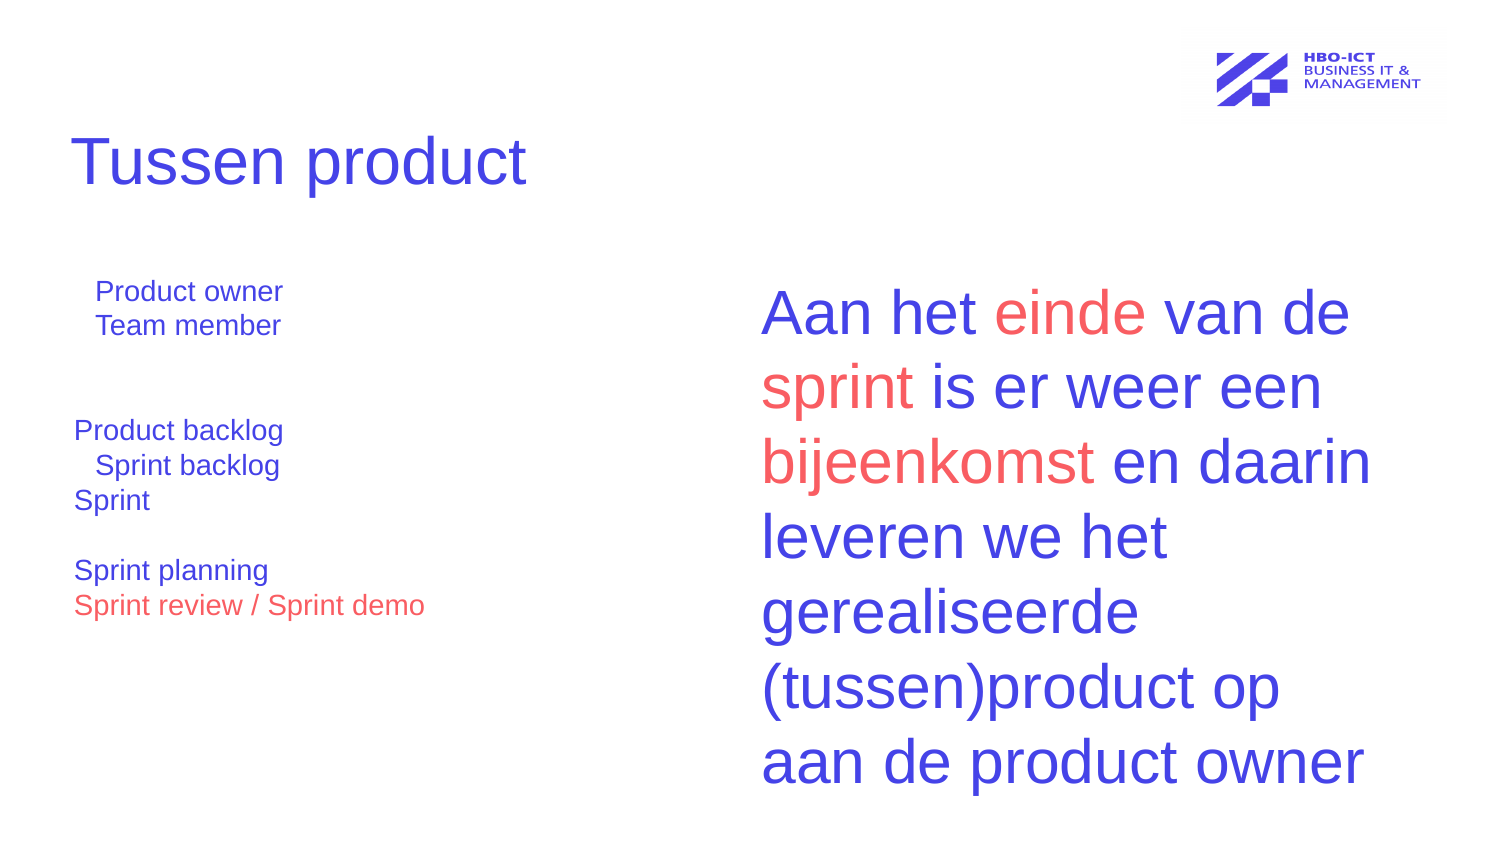

# Tussen product
Aan het einde van de sprint is er weer een bijeenkomst en daarin leveren we het gerealiseerde (tussen)product op aan de product owner
Product owner
Team member

Product backlog
Sprint backlog
Sprint

Sprint planning
Sprint review / Sprint demo